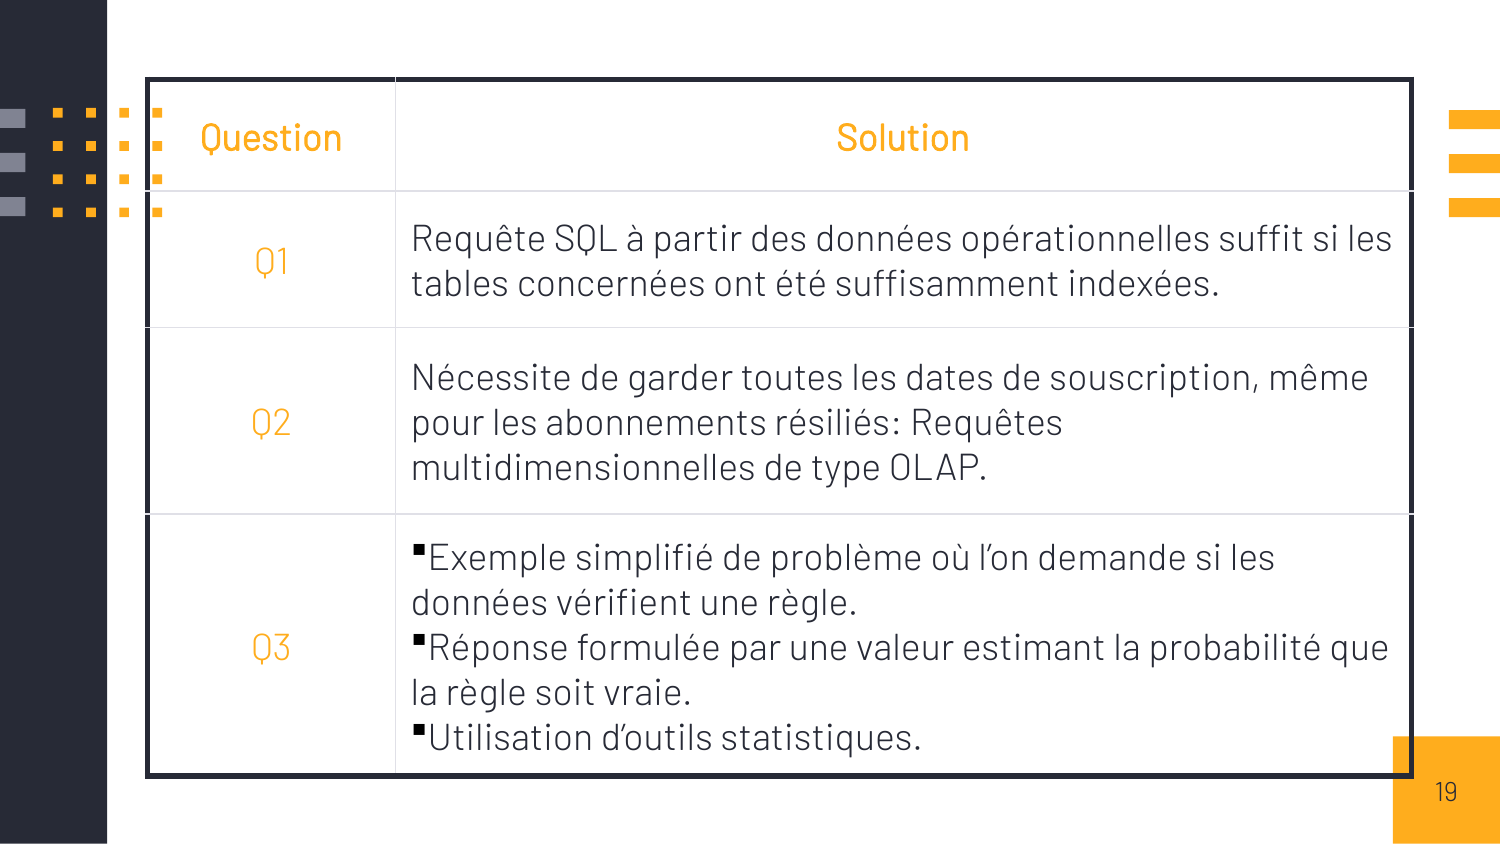

| Question | Solution |
| --- | --- |
| Q1 | Requête SQL à partir des données opérationnelles suffit si les tables concernées ont été suffisamment indexées. |
| Q2 | Nécessite de garder toutes les dates de souscription, même pour les abonnements résiliés: Requêtes multidimensionnelles de type OLAP. |
| Q3 | Exemple simplifié de problème où l’on demande si les données vérifient une règle. Réponse formulée par une valeur estimant la probabilité que la règle soit vraie. Utilisation d’outils statistiques. |
19